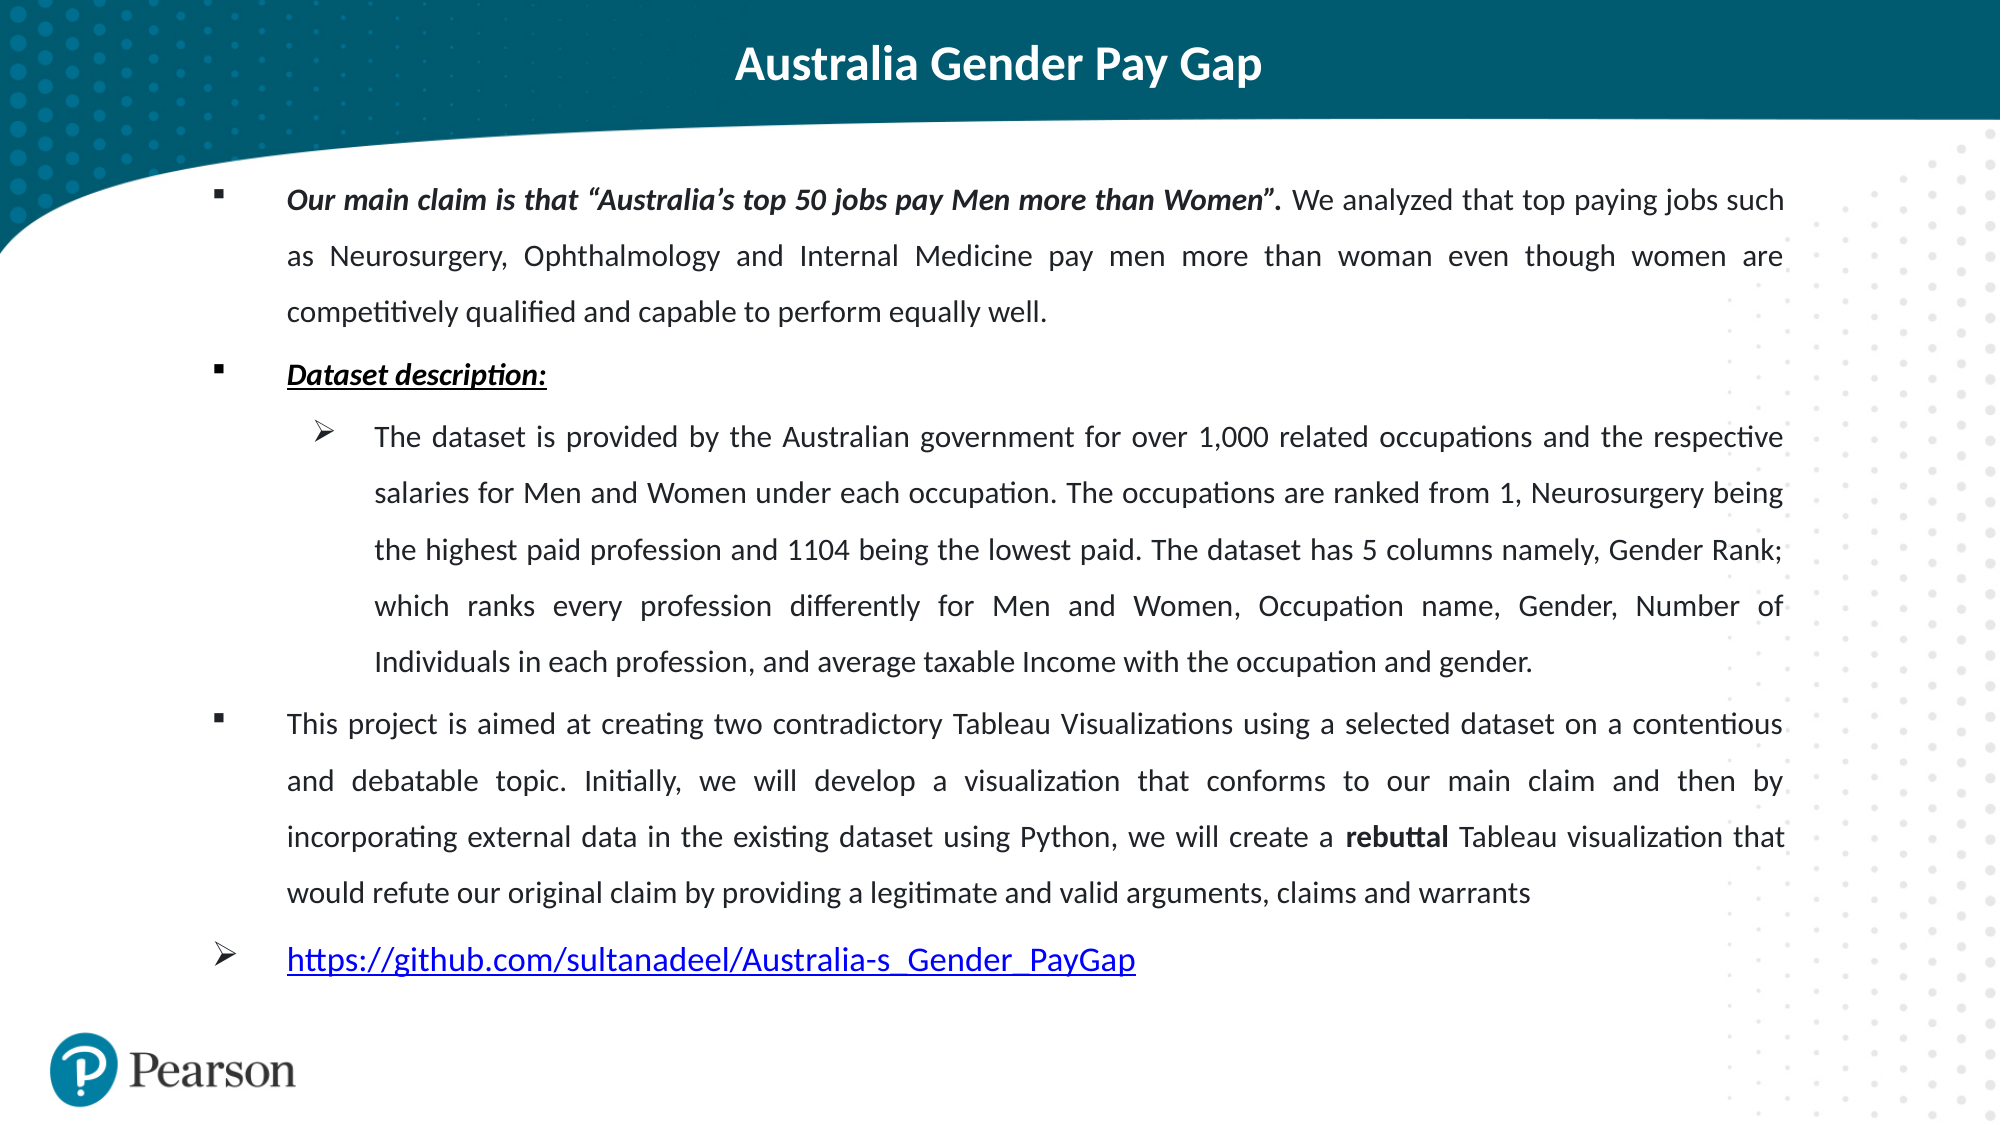

# Australia Gender Pay Gap
Our main claim is that “Australia’s top 50 jobs pay Men more than Women”. We analyzed that top paying jobs such as Neurosurgery, Ophthalmology and Internal Medicine pay men more than woman even though women are competitively qualified and capable to perform equally well.
Dataset description:
The dataset is provided by the Australian government for over 1,000 related occupations and the respective salaries for Men and Women under each occupation. The occupations are ranked from 1, Neurosurgery being the highest paid profession and 1104 being the lowest paid. The dataset has 5 columns namely, Gender Rank; which ranks every profession differently for Men and Women, Occupation name, Gender, Number of Individuals in each profession, and average taxable Income with the occupation and gender.
This project is aimed at creating two contradictory Tableau Visualizations using a selected dataset on a contentious and debatable topic. Initially, we will develop a visualization that conforms to our main claim and then by incorporating external data in the existing dataset using Python, we will create a rebuttal Tableau visualization that would refute our original claim by providing a legitimate and valid arguments, claims and warrants
https://github.com/sultanadeel/Australia-s_Gender_PayGap